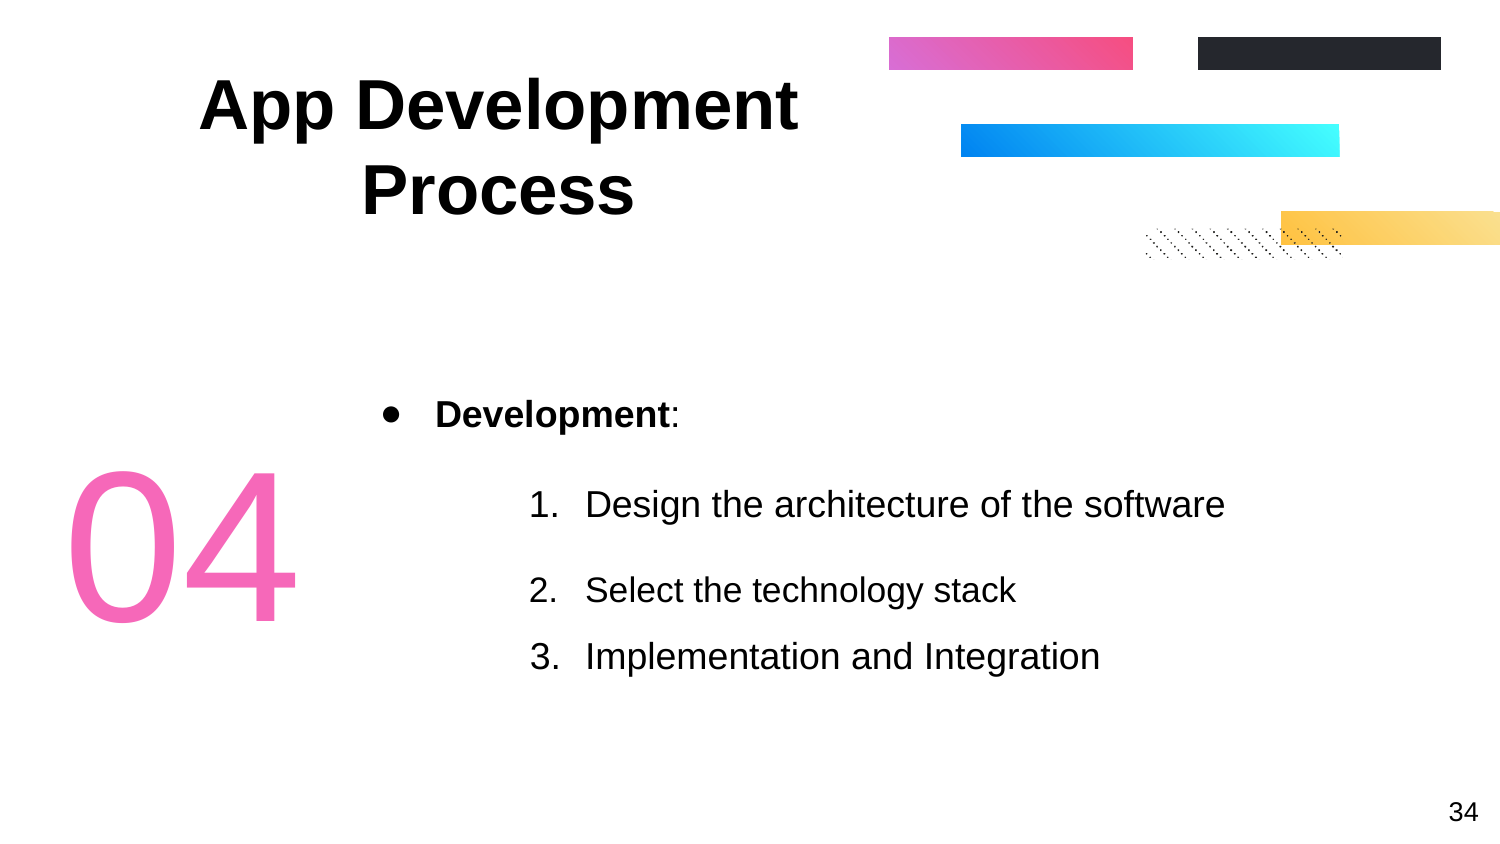

# App Development Process
Development:
Design the architecture of the software
Select the technology stack
Implementation and Integration

04
34